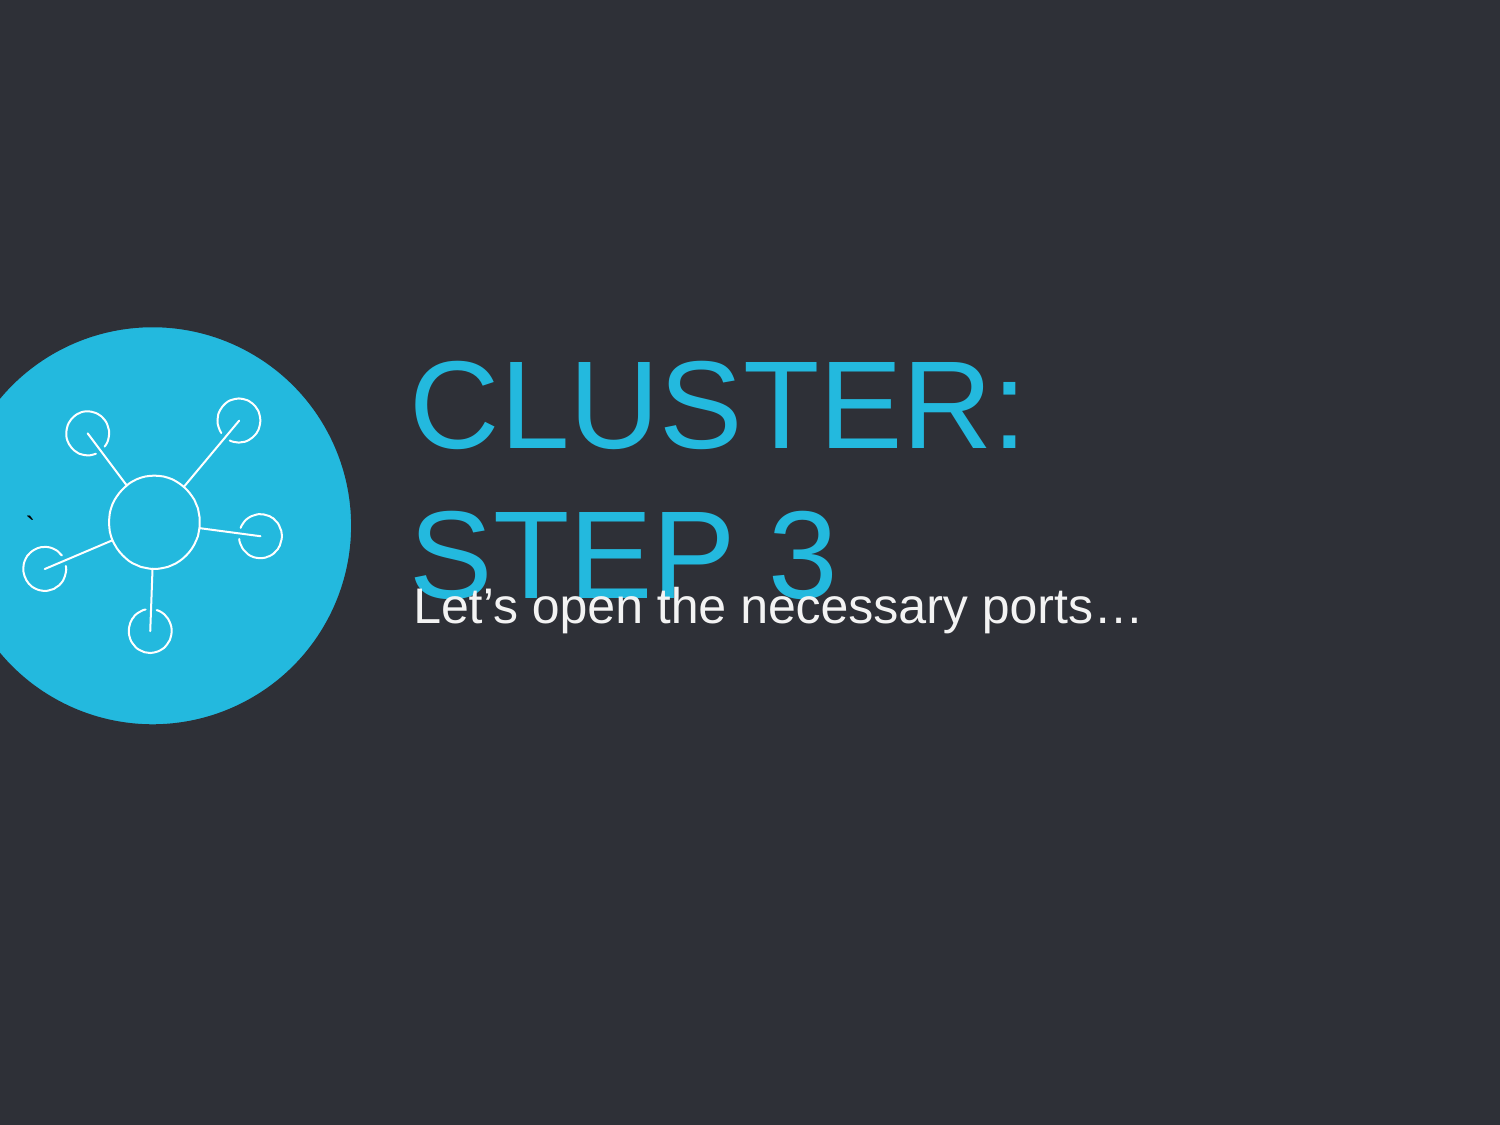

`
CLUSTER: STEP 3

Let’s open the necessary ports…